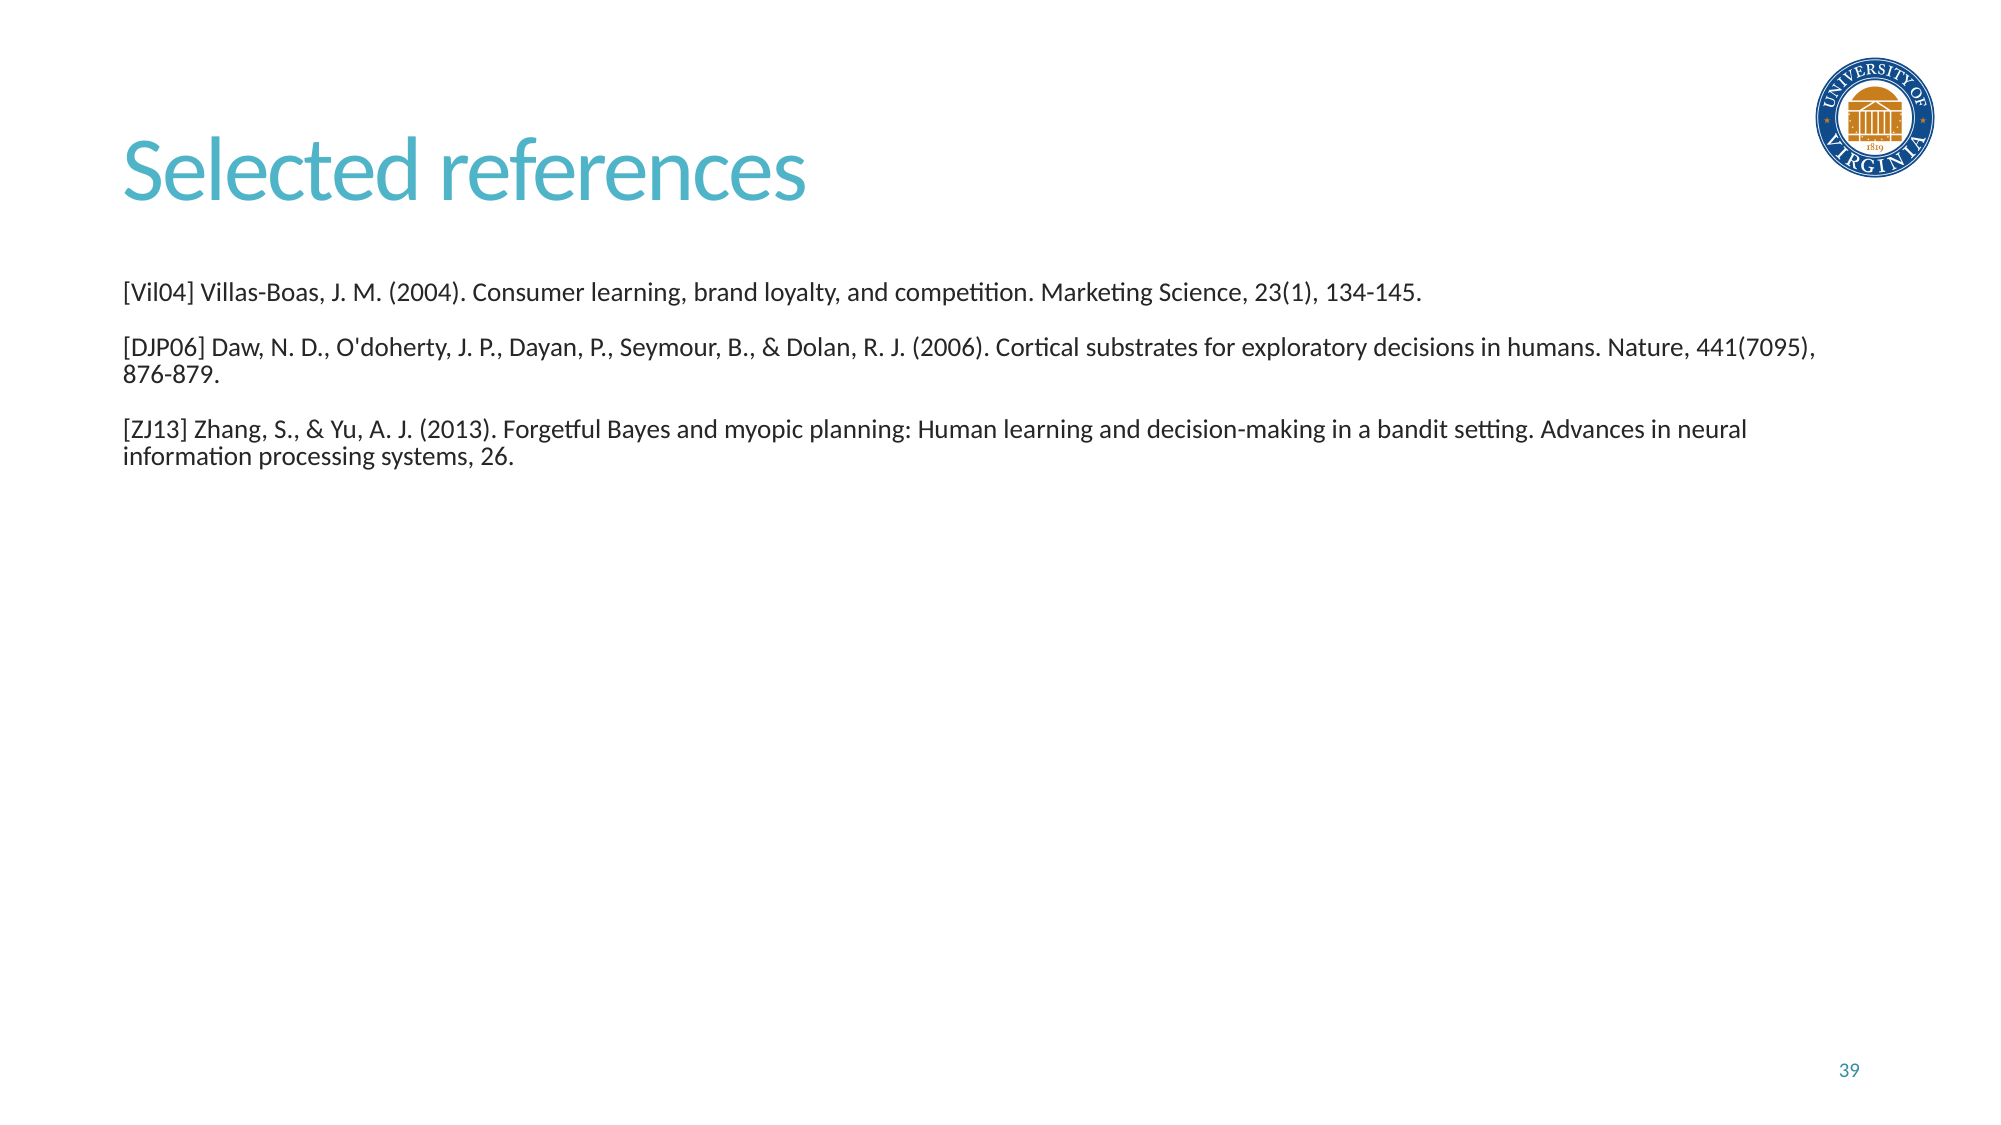

# Selected references
[Vil04] Villas-Boas, J. M. (2004). Consumer learning, brand loyalty, and competition. Marketing Science, 23(1), 134-145.
[DJP06] Daw, N. D., O'doherty, J. P., Dayan, P., Seymour, B., & Dolan, R. J. (2006). Cortical substrates for exploratory decisions in humans. Nature, 441(7095), 876-879.
[ZJ13] Zhang, S., & Yu, A. J. (2013). Forgetful Bayes and myopic planning: Human learning and decision-making in a bandit setting. Advances in neural information processing systems, 26.
39